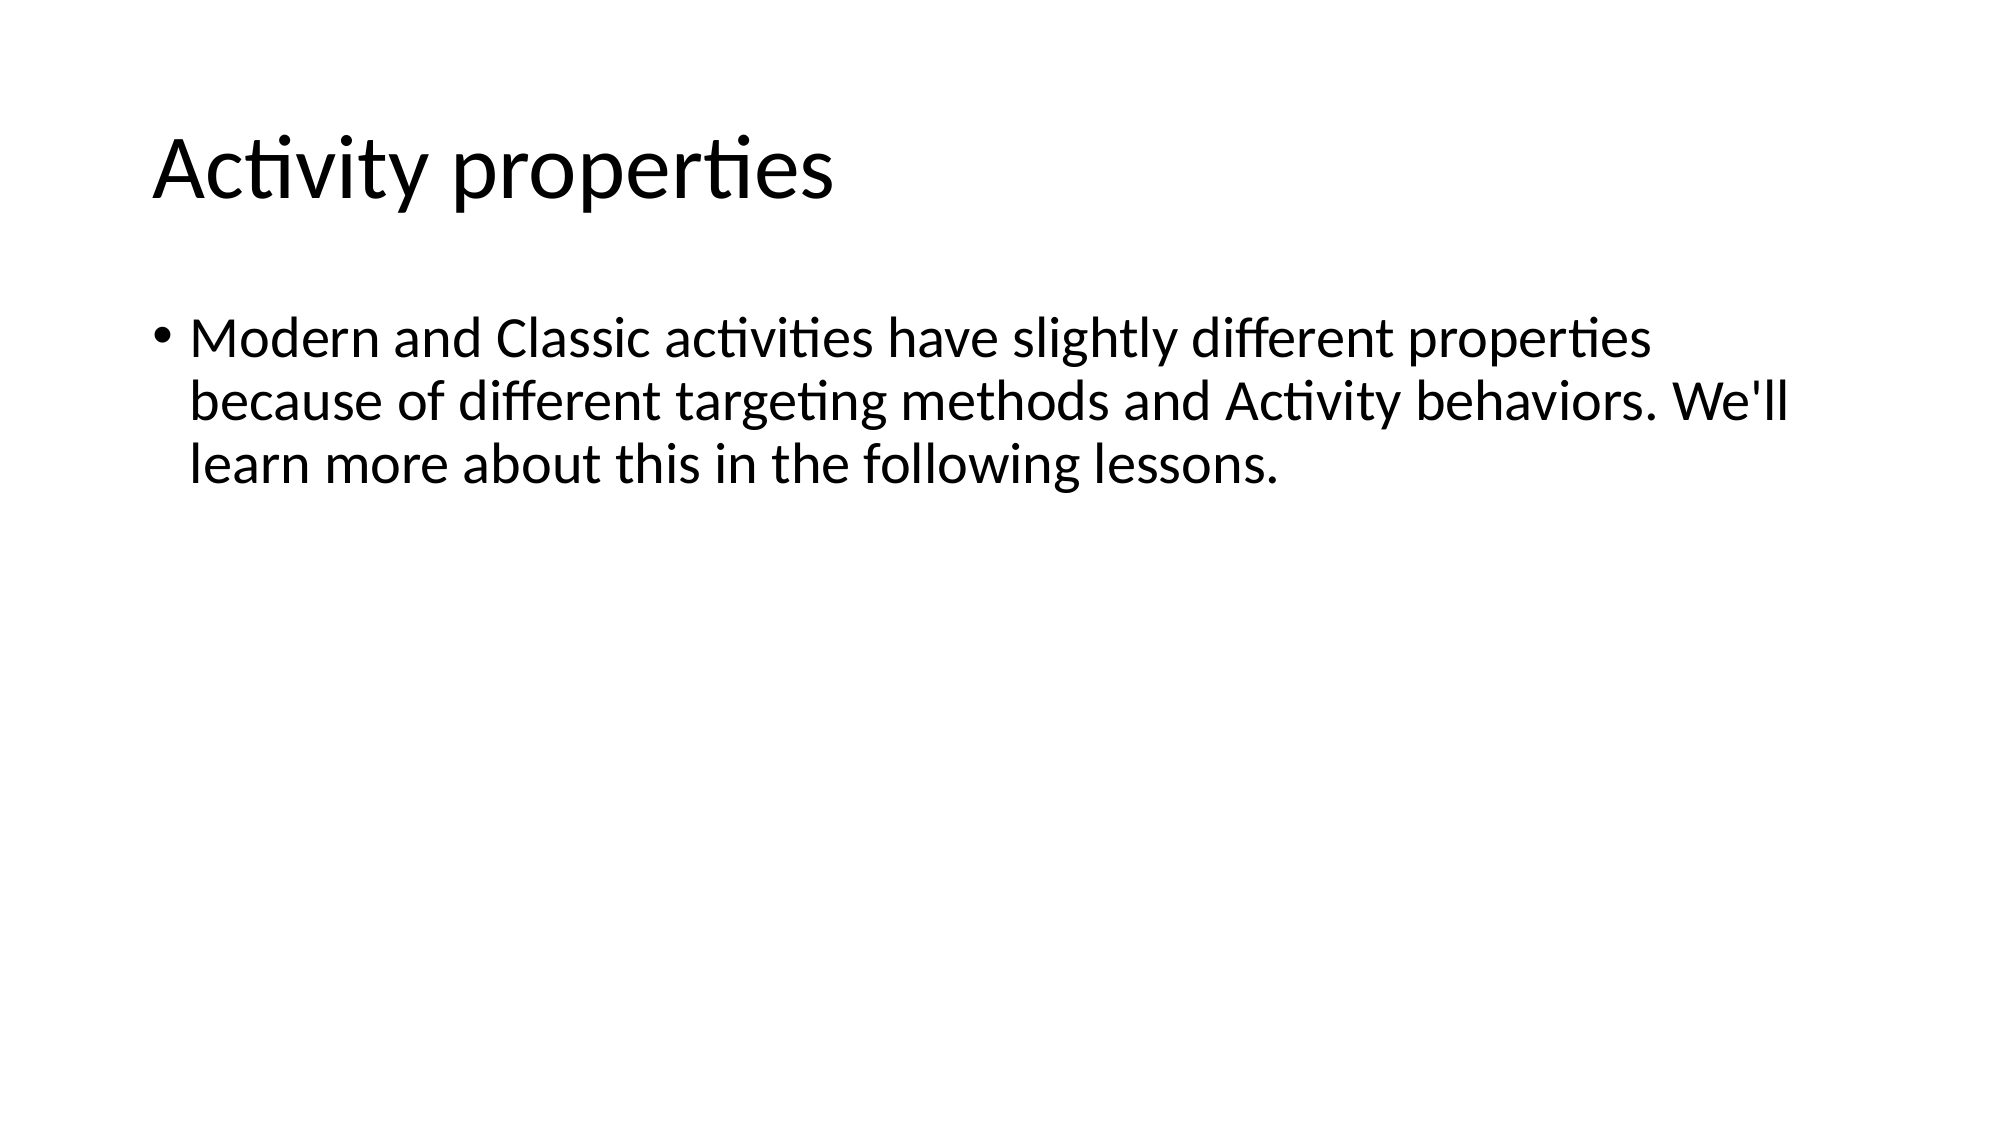

# Activity properties
Modern and Classic activities have slightly different properties because of different targeting methods and Activity behaviors. We'll learn more about this in the following lessons.